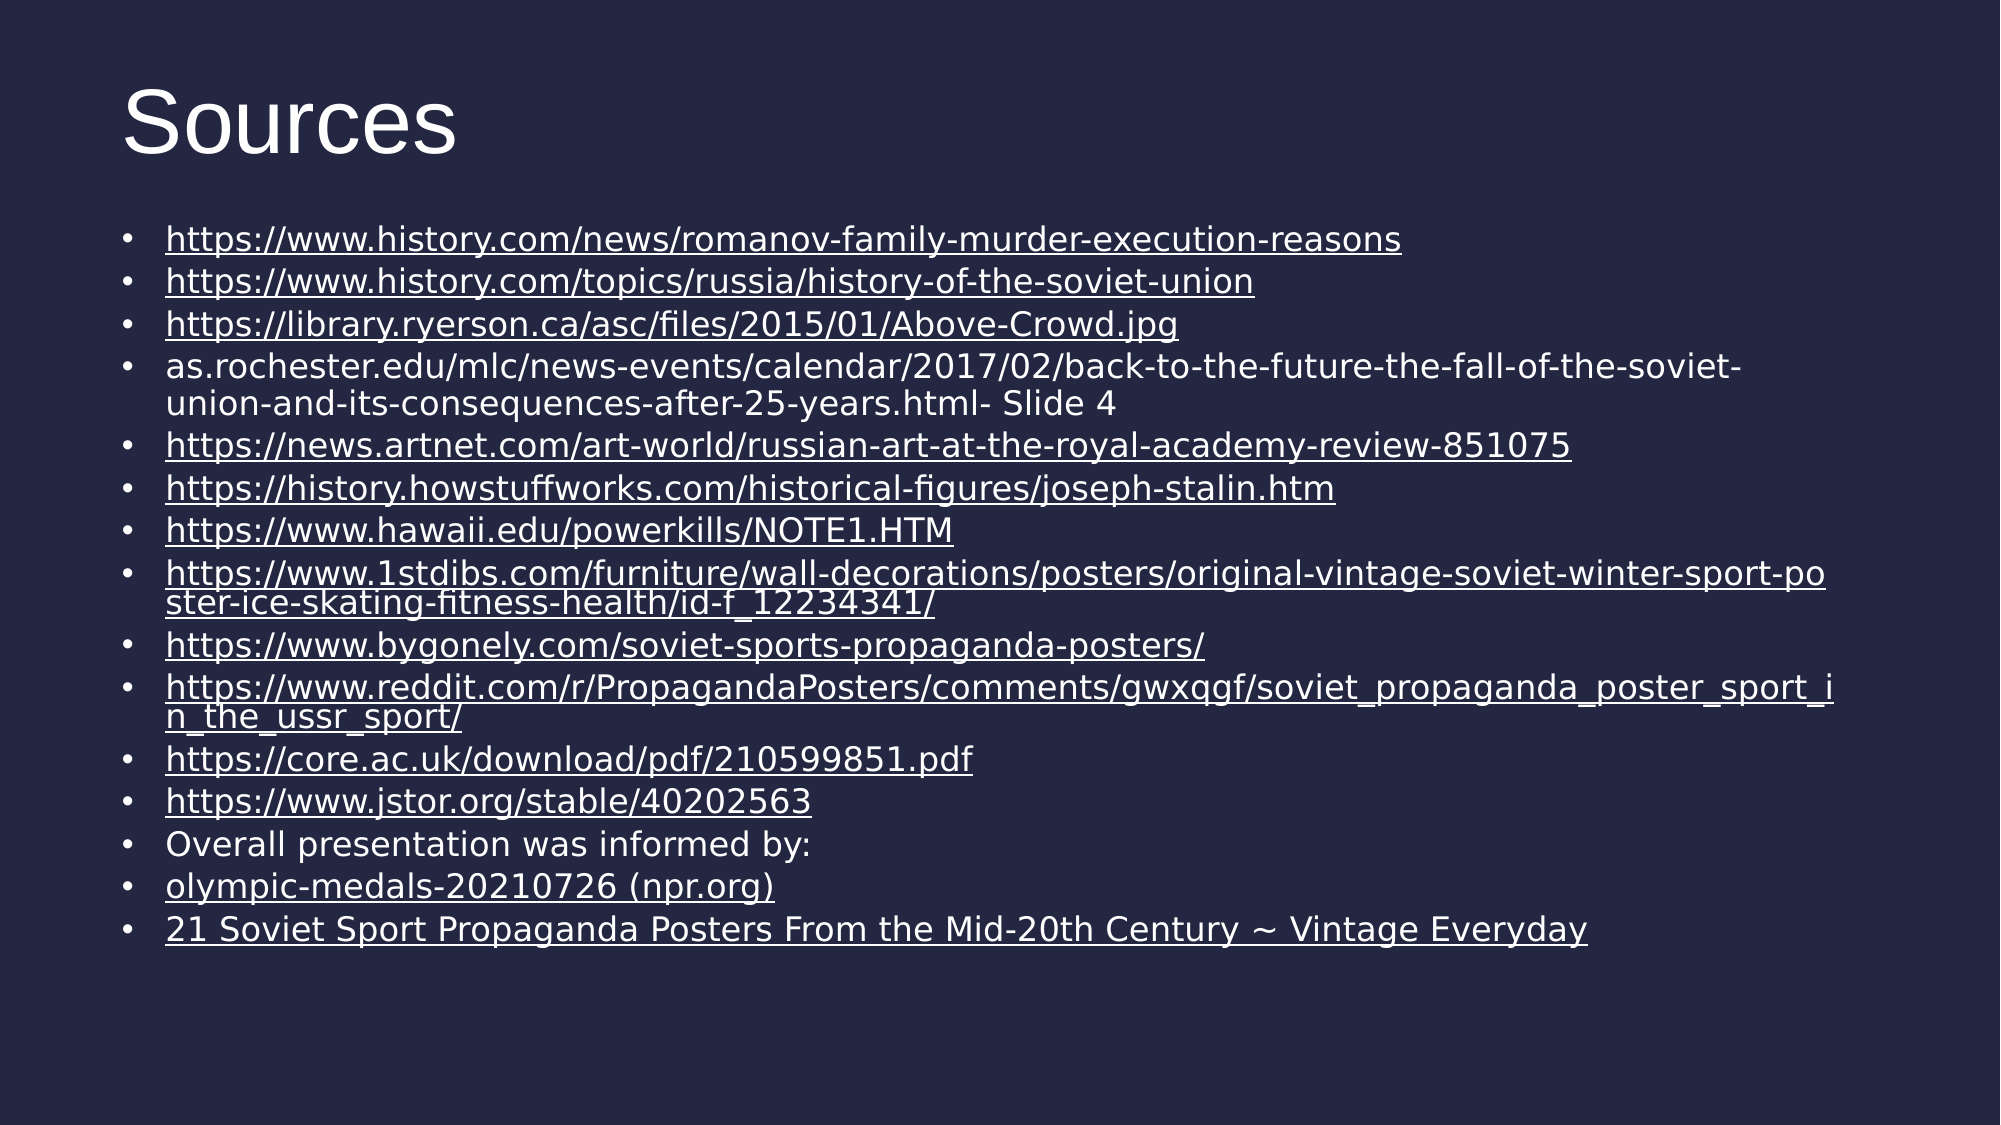

# Sources
https://www.history.com/news/romanov-family-murder-execution-reasons
https://www.history.com/topics/russia/history-of-the-soviet-union
https://library.ryerson.ca/asc/files/2015/01/Above-Crowd.jpg
as.rochester.edu/mlc/news-events/calendar/2017/02/back-to-the-future-the-fall-of-the-soviet-union-and-its-consequences-after-25-years.html- Slide 4
https://news.artnet.com/art-world/russian-art-at-the-royal-academy-review-851075
https://history.howstuffworks.com/historical-figures/joseph-stalin.htm
https://www.hawaii.edu/powerkills/NOTE1.HTM
https://www.1stdibs.com/furniture/wall-decorations/posters/original-vintage-soviet-winter-sport-poster-ice-skating-fitness-health/id-f_12234341/
https://www.bygonely.com/soviet-sports-propaganda-posters/
https://www.reddit.com/r/PropagandaPosters/comments/gwxqgf/soviet_propaganda_poster_sport_in_the_ussr_sport/
https://core.ac.uk/download/pdf/210599851.pdf
https://www.jstor.org/stable/40202563
Overall presentation was informed by:
olympic-medals-20210726 (npr.org)
21 Soviet Sport Propaganda Posters From the Mid-20th Century ~ Vintage Everyday